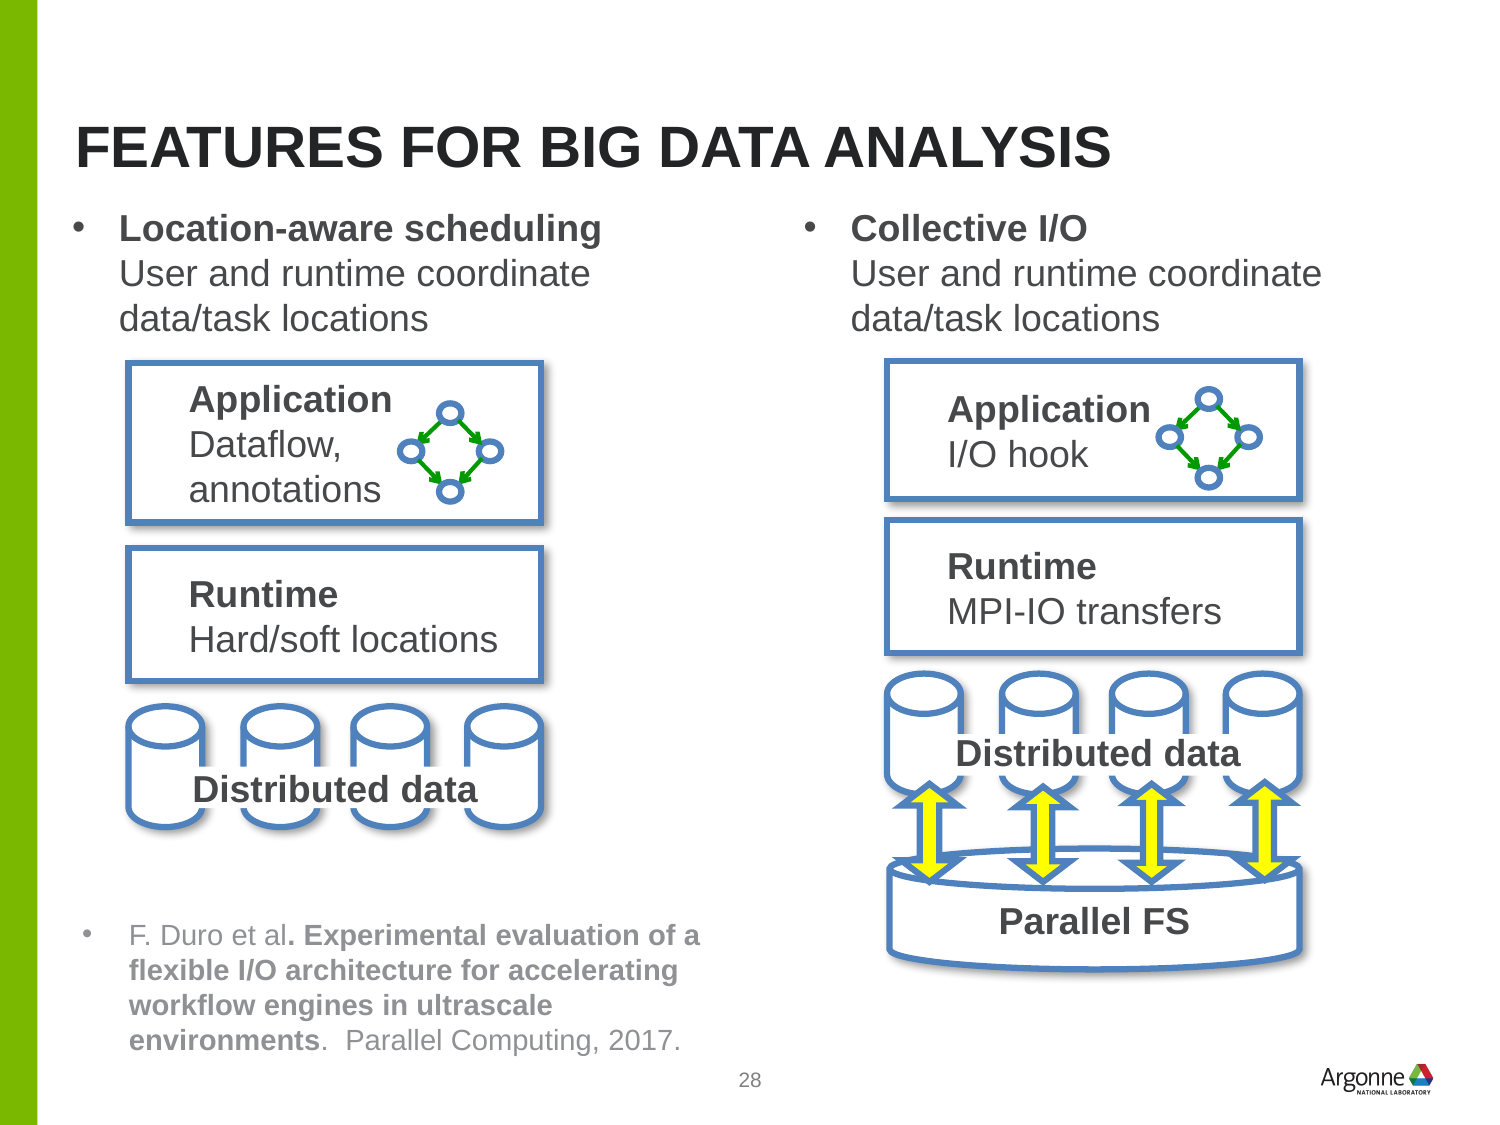

# Features for Big Data analysis
Location-aware scheduling
User and runtime coordinate data/task locations
Collective I/O
User and runtime coordinate data/task locations
Application
I/O hook
Application
Dataflow,
annotations

Runtime
MPI-IO transfers
Runtime
Hard/soft locations

Distributed data

Distributed data

Parallel FS
F. Duro et al. Experimental evaluation of a flexible I/O architecture for accelerating workflow engines in ultrascale environments.  Parallel Computing, 2017.
28